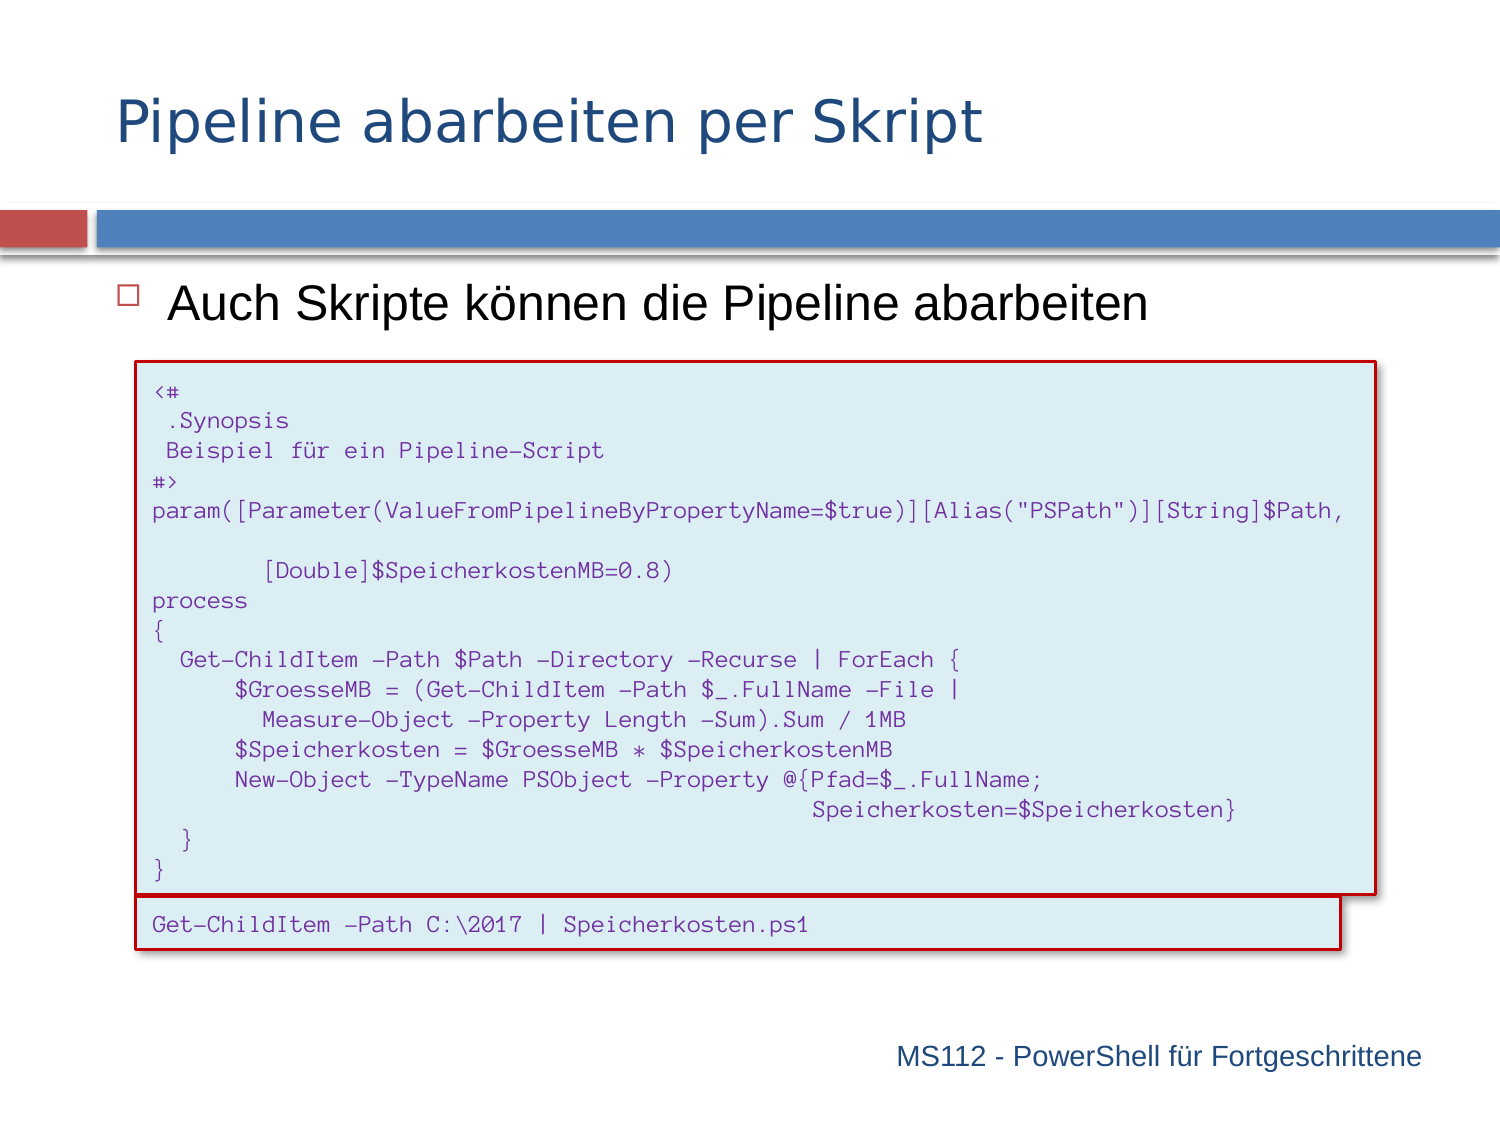

# Pipeline abarbeiten per Skript
Auch Skripte können die Pipeline abarbeiten
<#
 .Synopsis
 Beispiel für ein Pipeline-Script
#>
param([Parameter(ValueFromPipelineByPropertyName=$true)][Alias("PSPath")][String]$Path,
        [Double]$SpeicherkostenMB=0.8)
process
{
  Get-ChildItem -Path $Path -Directory -Recurse | ForEach {
      $GroesseMB = (Get-ChildItem -Path $_.FullName -File |
        Measure-Object -Property Length -Sum).Sum / 1MB
      $Speicherkosten = $GroesseMB * $SpeicherkostenMB
      New-Object -TypeName PSObject -Property @{Pfad=$_.FullName;
                                                Speicherkosten=$Speicherkosten}
  }
}
Get-ChildItem –Path C:\2017 | Speicherkosten.ps1
MS112 - PowerShell für Fortgeschrittene